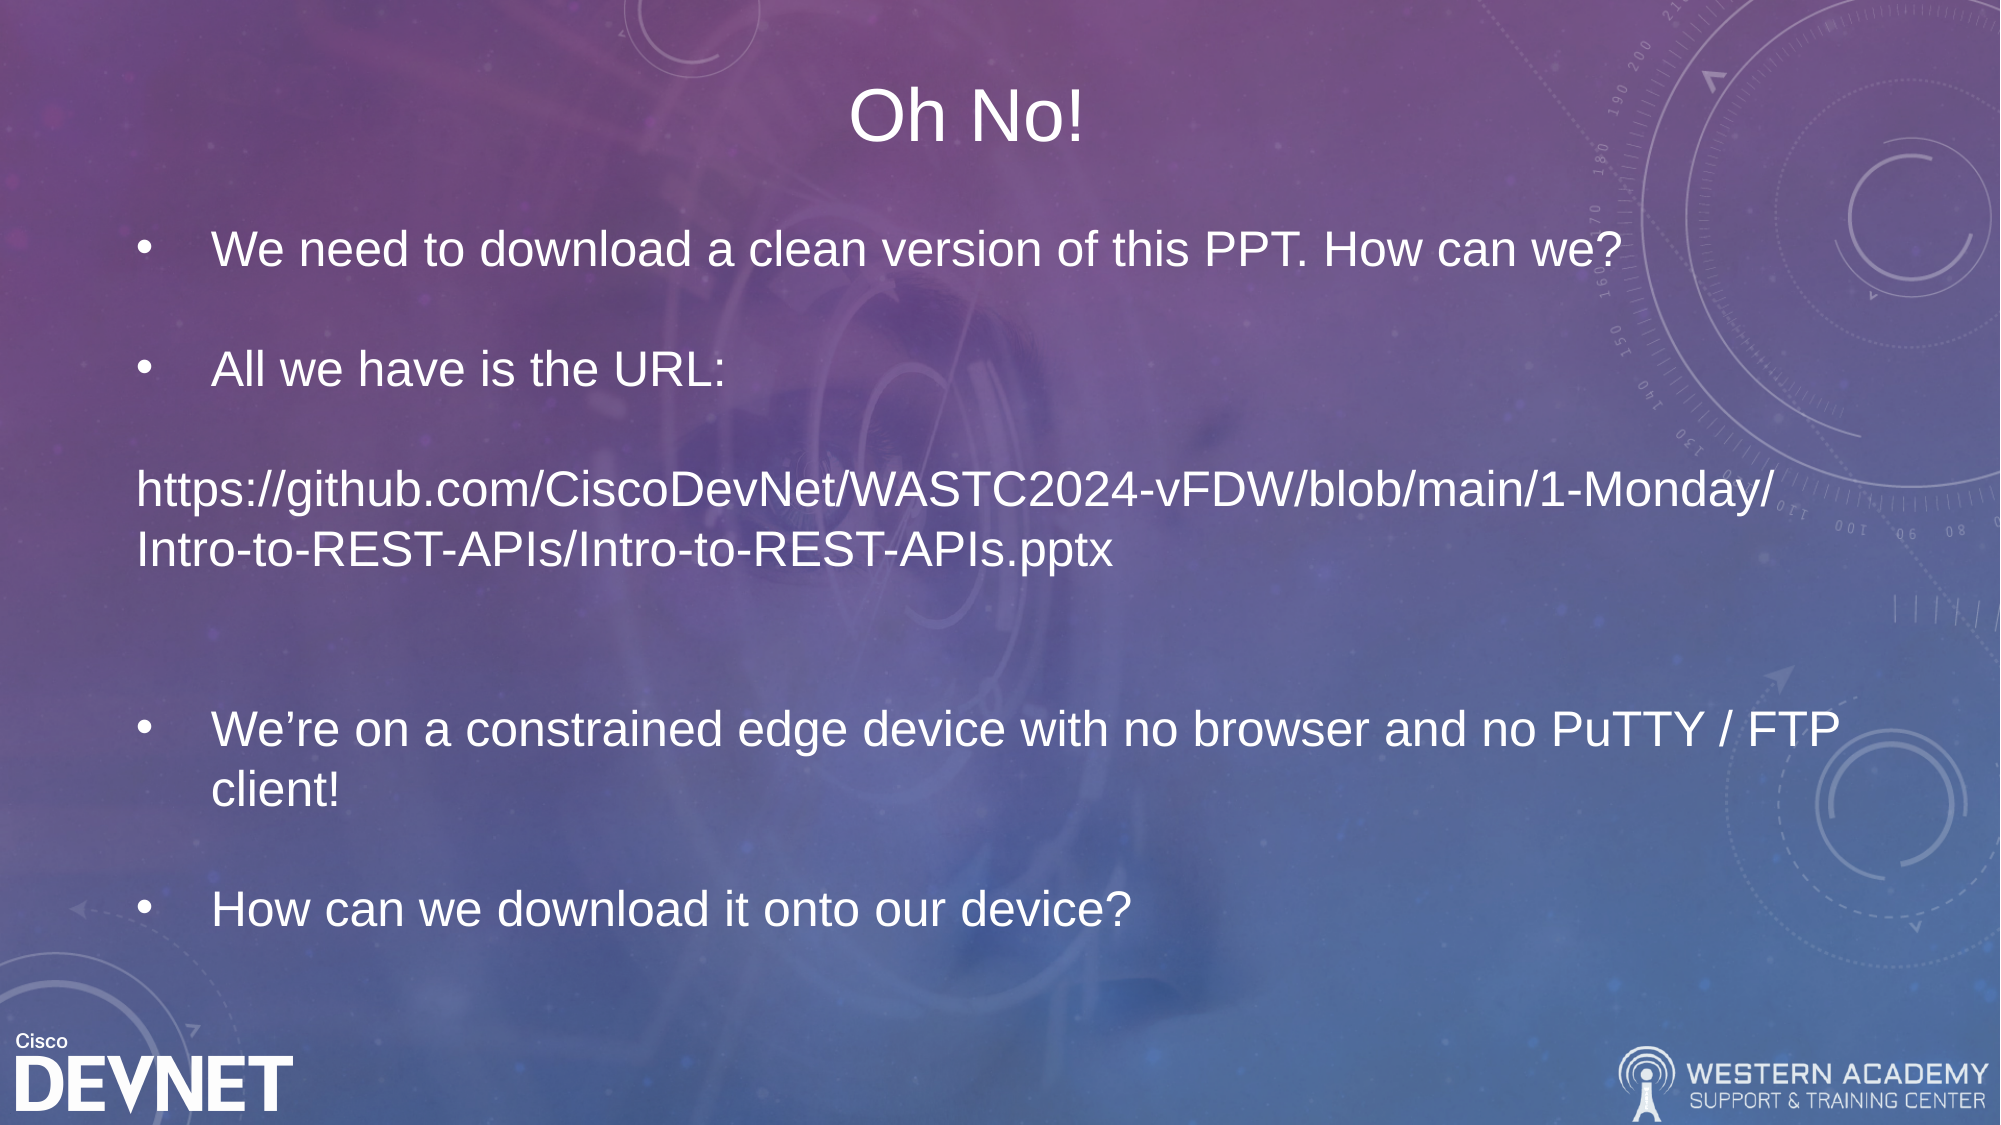

# Oh No!
We need to download a clean version of this PPT. How can we?

All we have is the URL:

https://github.com/CiscoDevNet/WASTC2024-vFDW/blob/main/1-Monday/Intro-to-REST-APIs/Intro-to-REST-APIs.pptx

We’re on a constrained edge device with no browser and no PuTTY / FTP client!

How can we download it onto our device?